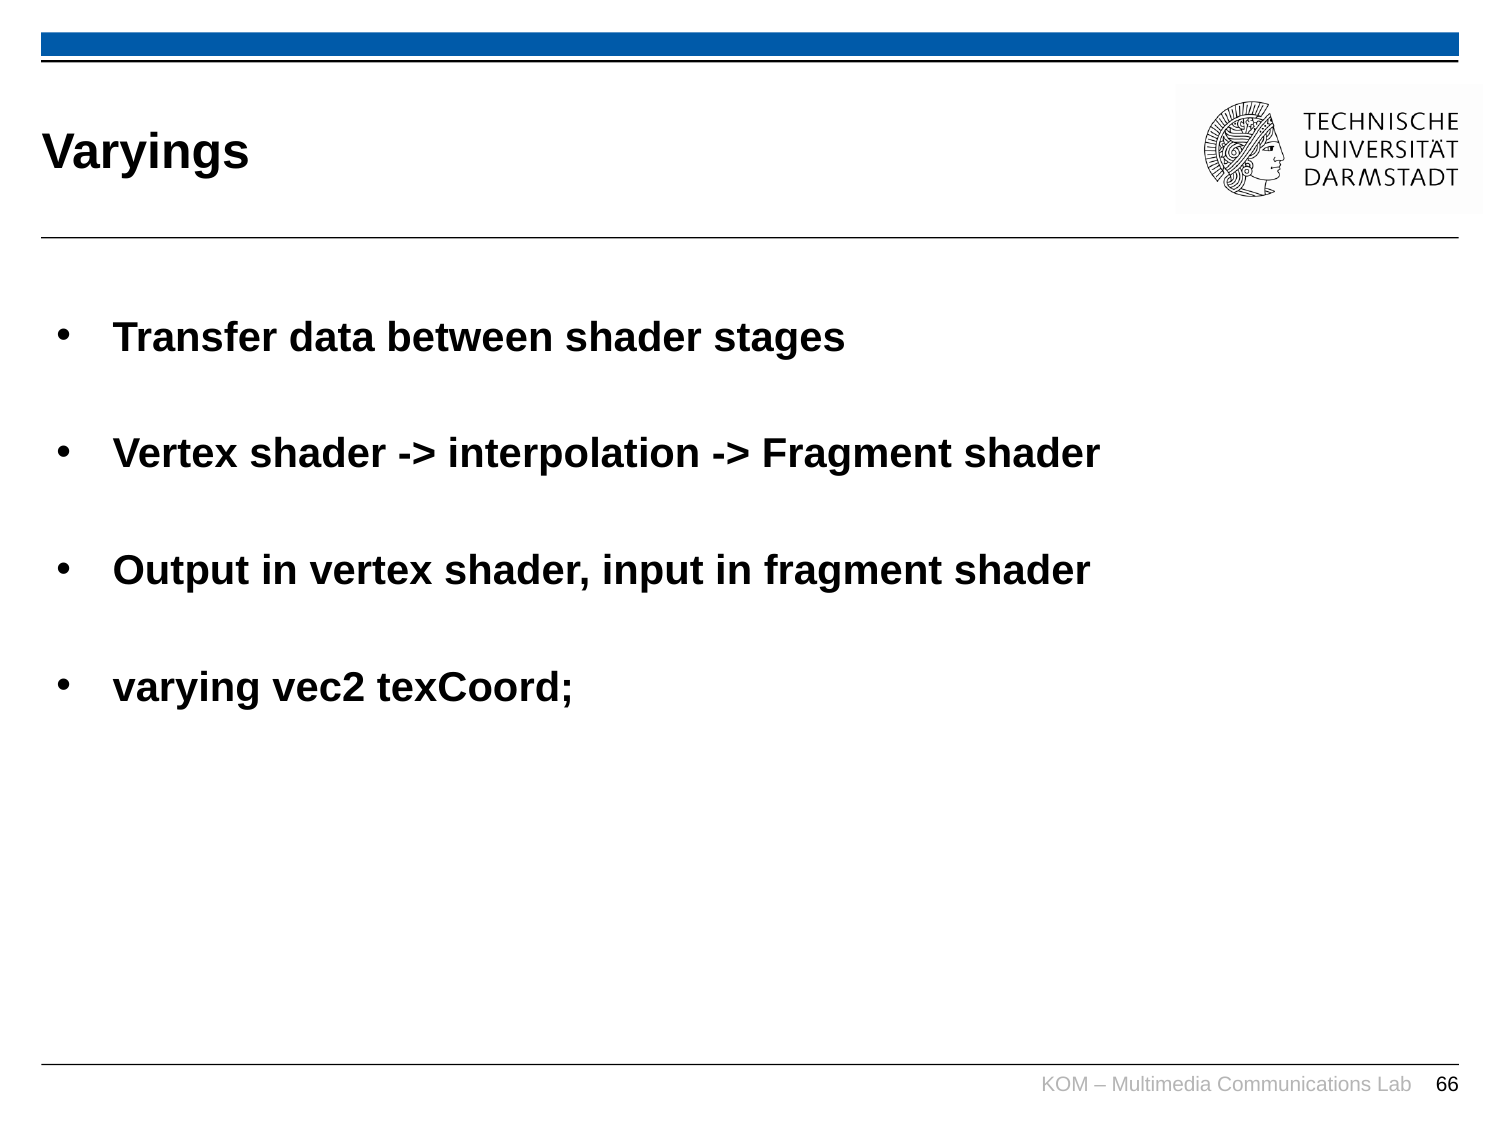

# Varyings

Transfer data between shader stages

Vertex shader -> interpolation -> Fragment shader

Output in vertex shader, input in fragment shader

varying vec2 texCoord;